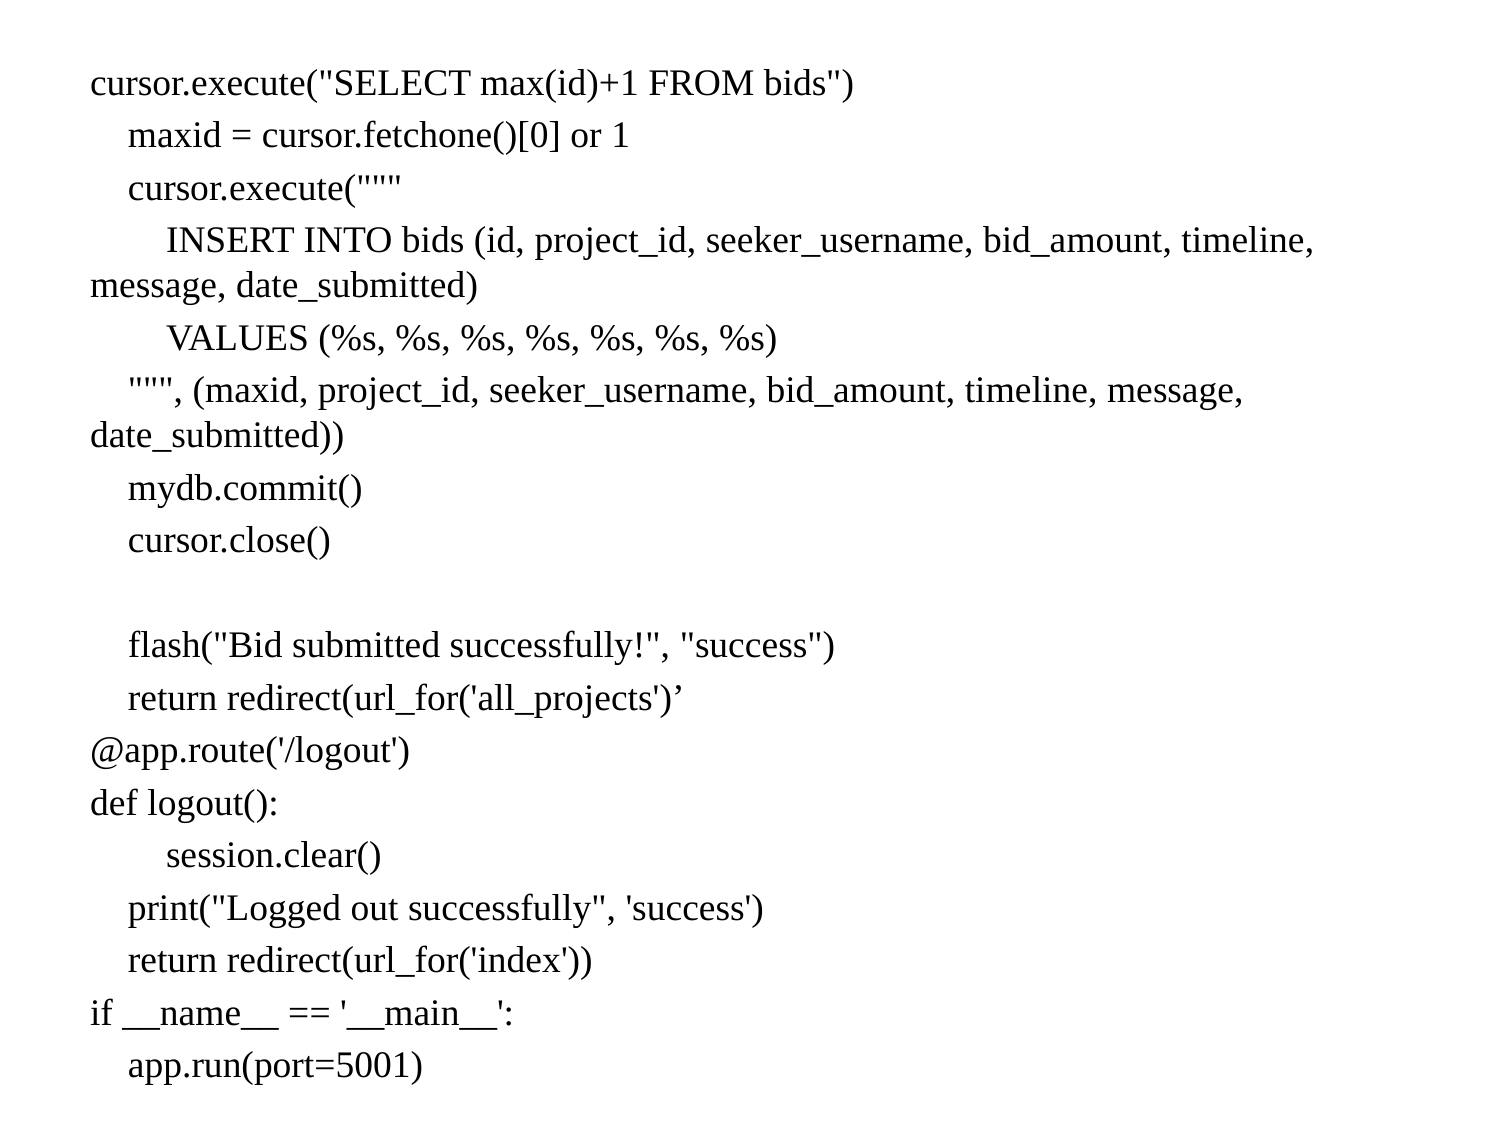

cursor.execute("SELECT max(id)+1 FROM bids")
    maxid = cursor.fetchone()[0] or 1
    cursor.execute("""
        INSERT INTO bids (id, project_id, seeker_username, bid_amount, timeline, message, date_submitted)
        VALUES (%s, %s, %s, %s, %s, %s, %s)
    """, (maxid, project_id, seeker_username, bid_amount, timeline, message, date_submitted))
    mydb.commit()
    cursor.close()

    flash("Bid submitted successfully!", "success")
    return redirect(url_for('all_projects')’
@app.route('/logout')
def logout():
        session.clear()
    print("Logged out successfully", 'success')
    return redirect(url_for('index'))
if __name__ == '__main__':
    app.run(port=5001)